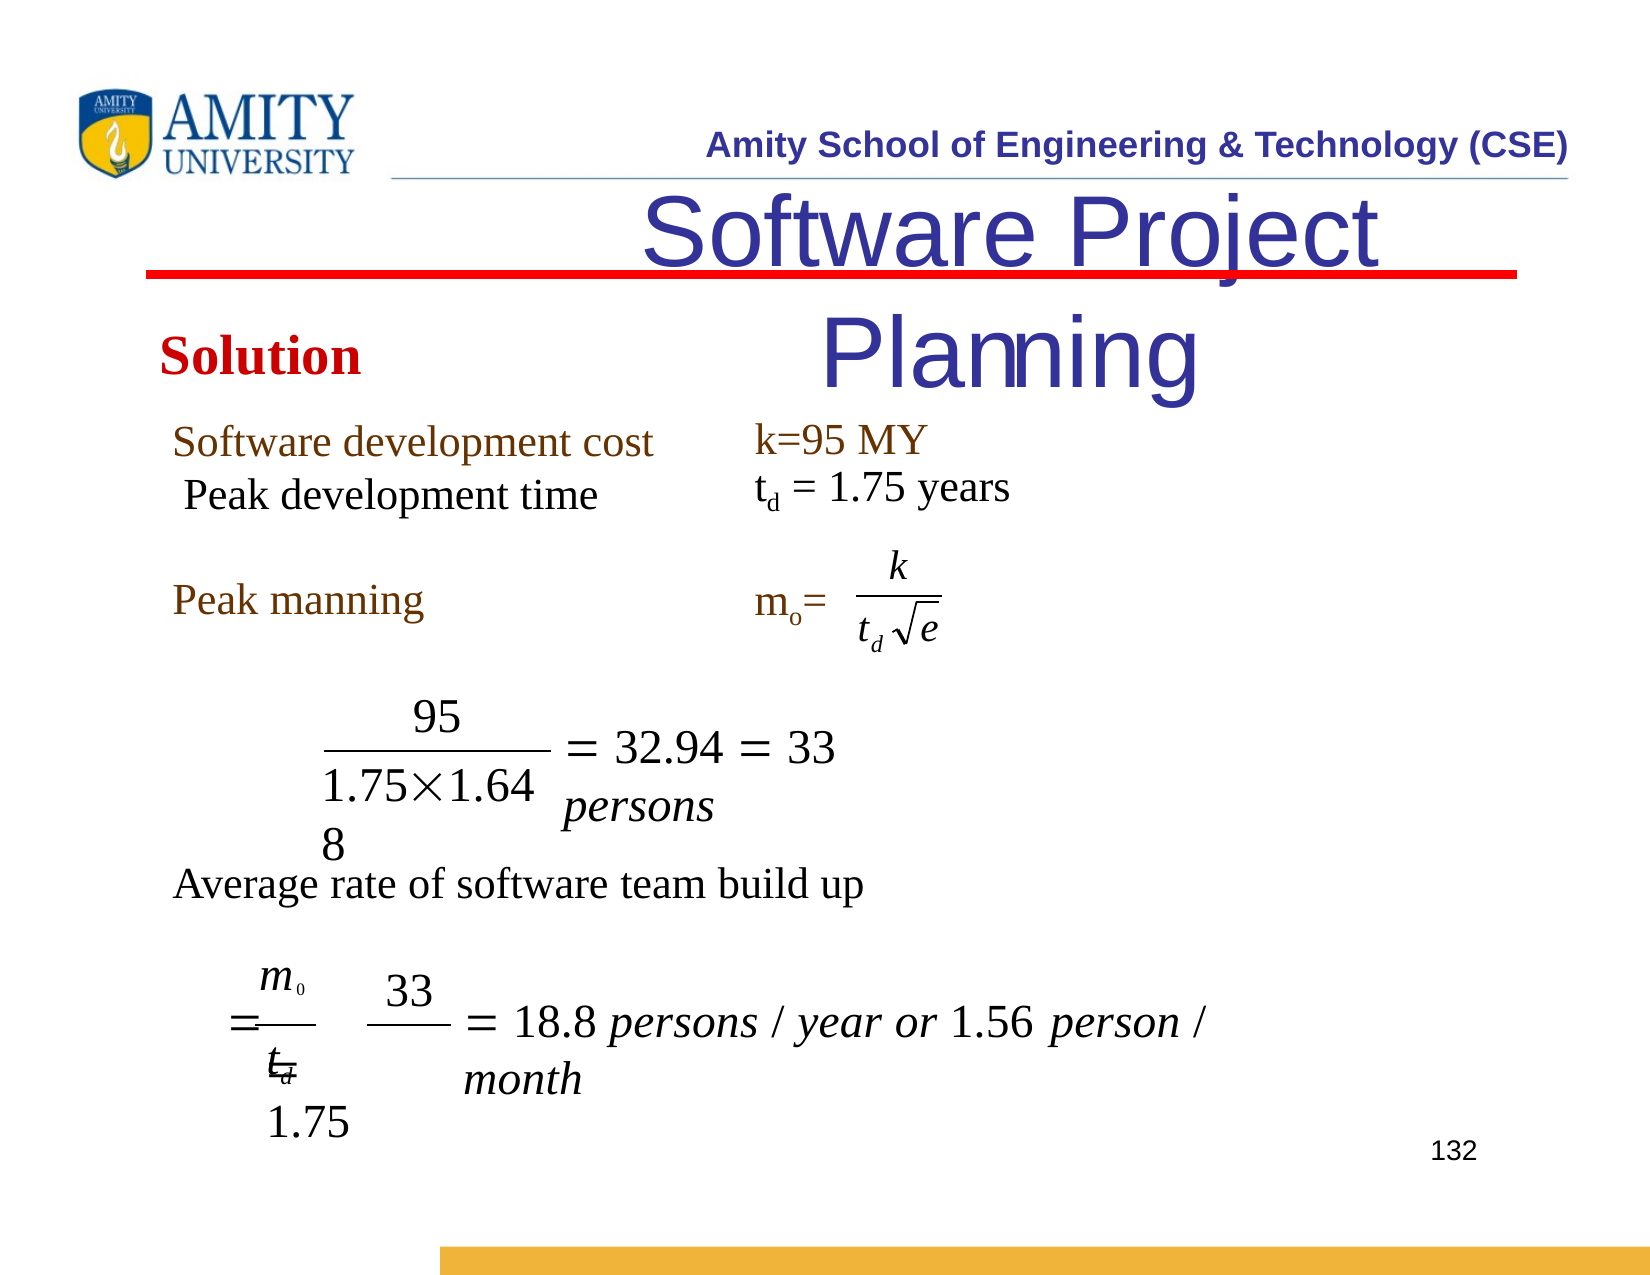

# Software Project Planning

Solution
Software development cost  Peak development time
k=95 MY
td = 1.75 years
k
Peak manning
mo=

t	e
d
95
= 32.94 = 33 persons
1.75×1.648

Average rate of software team build up
m0
=	=
33
= 18.8 persons / year or 1.56 person / month
td	1.75

132
Software Engineering (3rd ed.), By K.K Aggarwal & Yogesh Singh, Copyright © New Age International Publishers, 2007